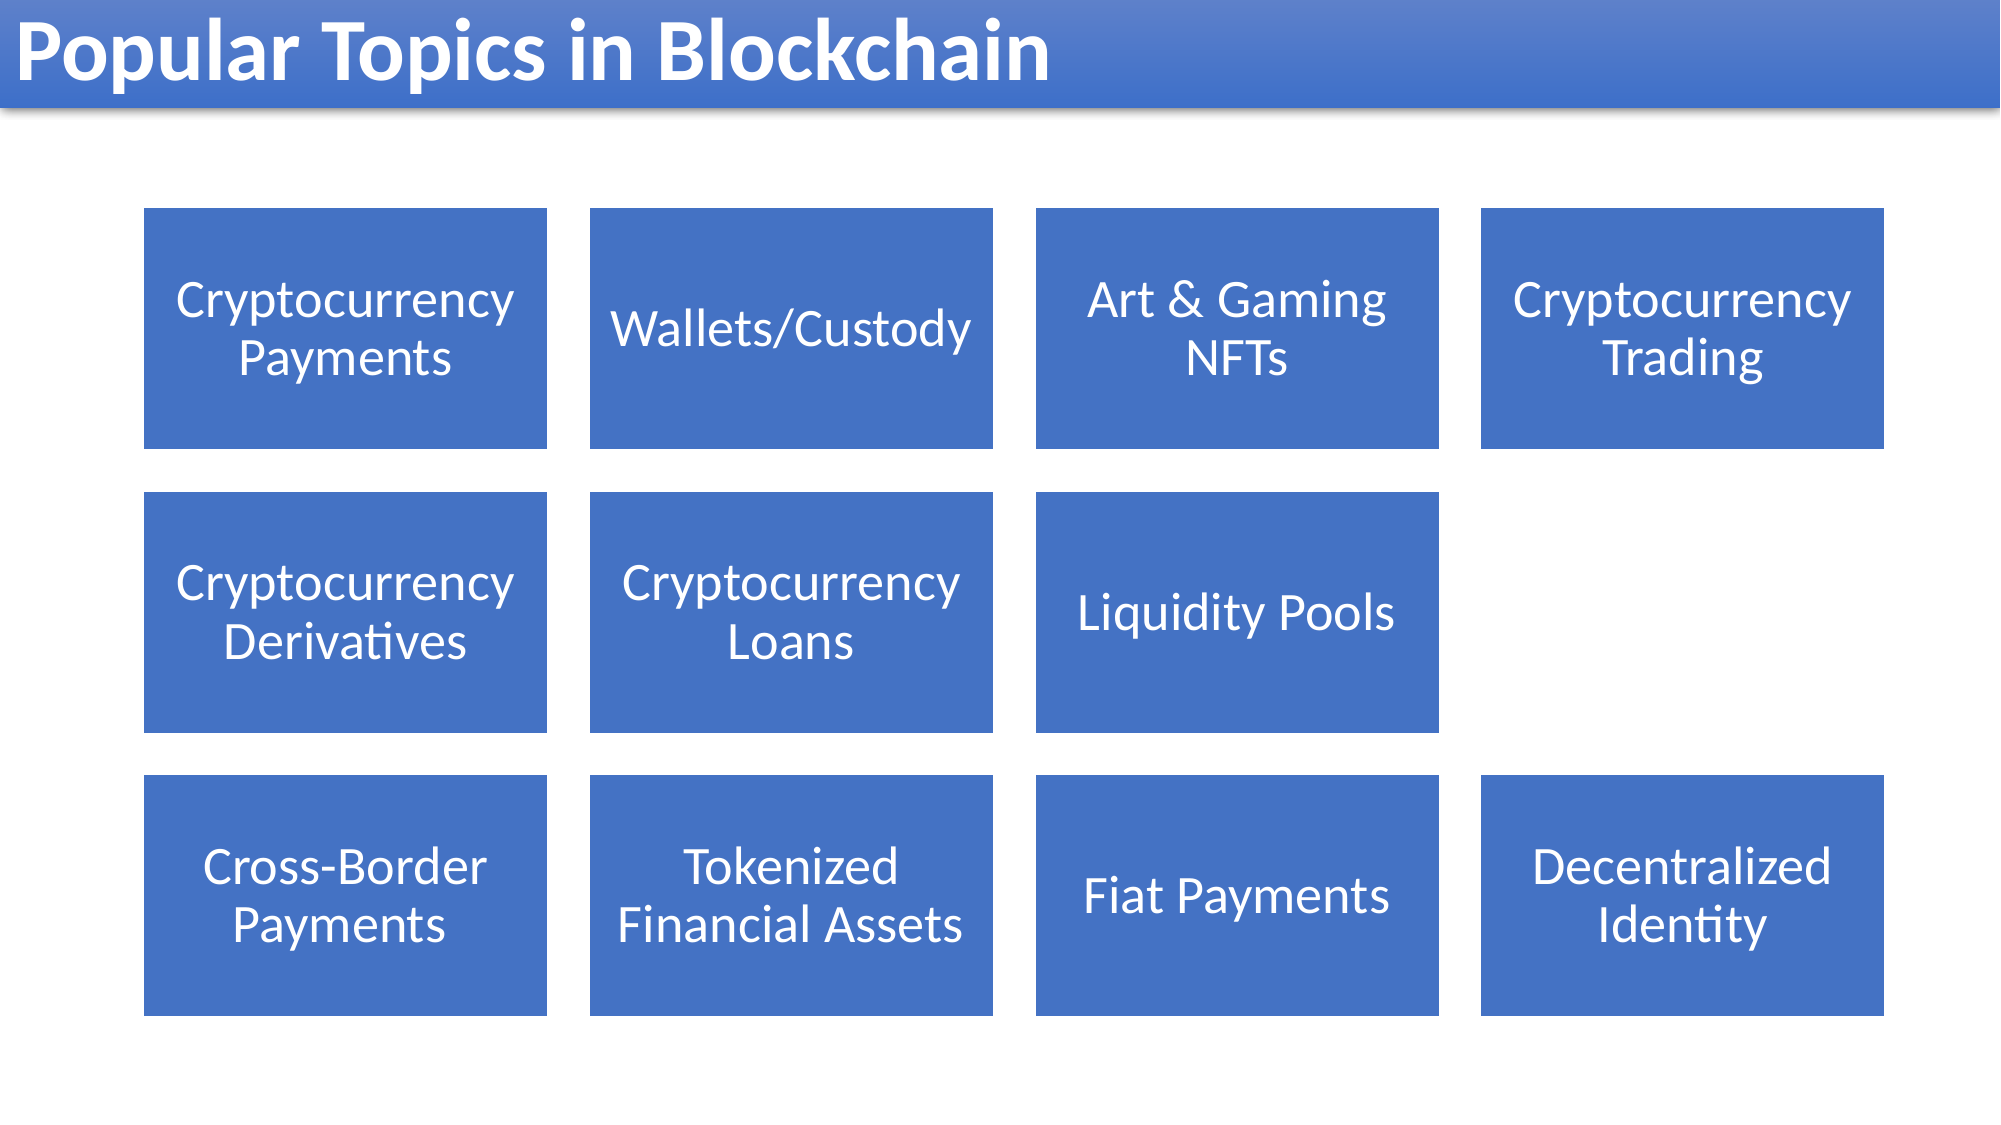

Popular Topics in Blockchain
Cryptocurrency Payments
Wallets/Custody
Art & Gaming NFTs
Cryptocurrency Trading
Cryptocurrency Derivatives
Cryptocurrency Loans
Liquidity Pools

Cross-Border Payments
Tokenized Financial Assets
Fiat Payments
Decentralized Identity